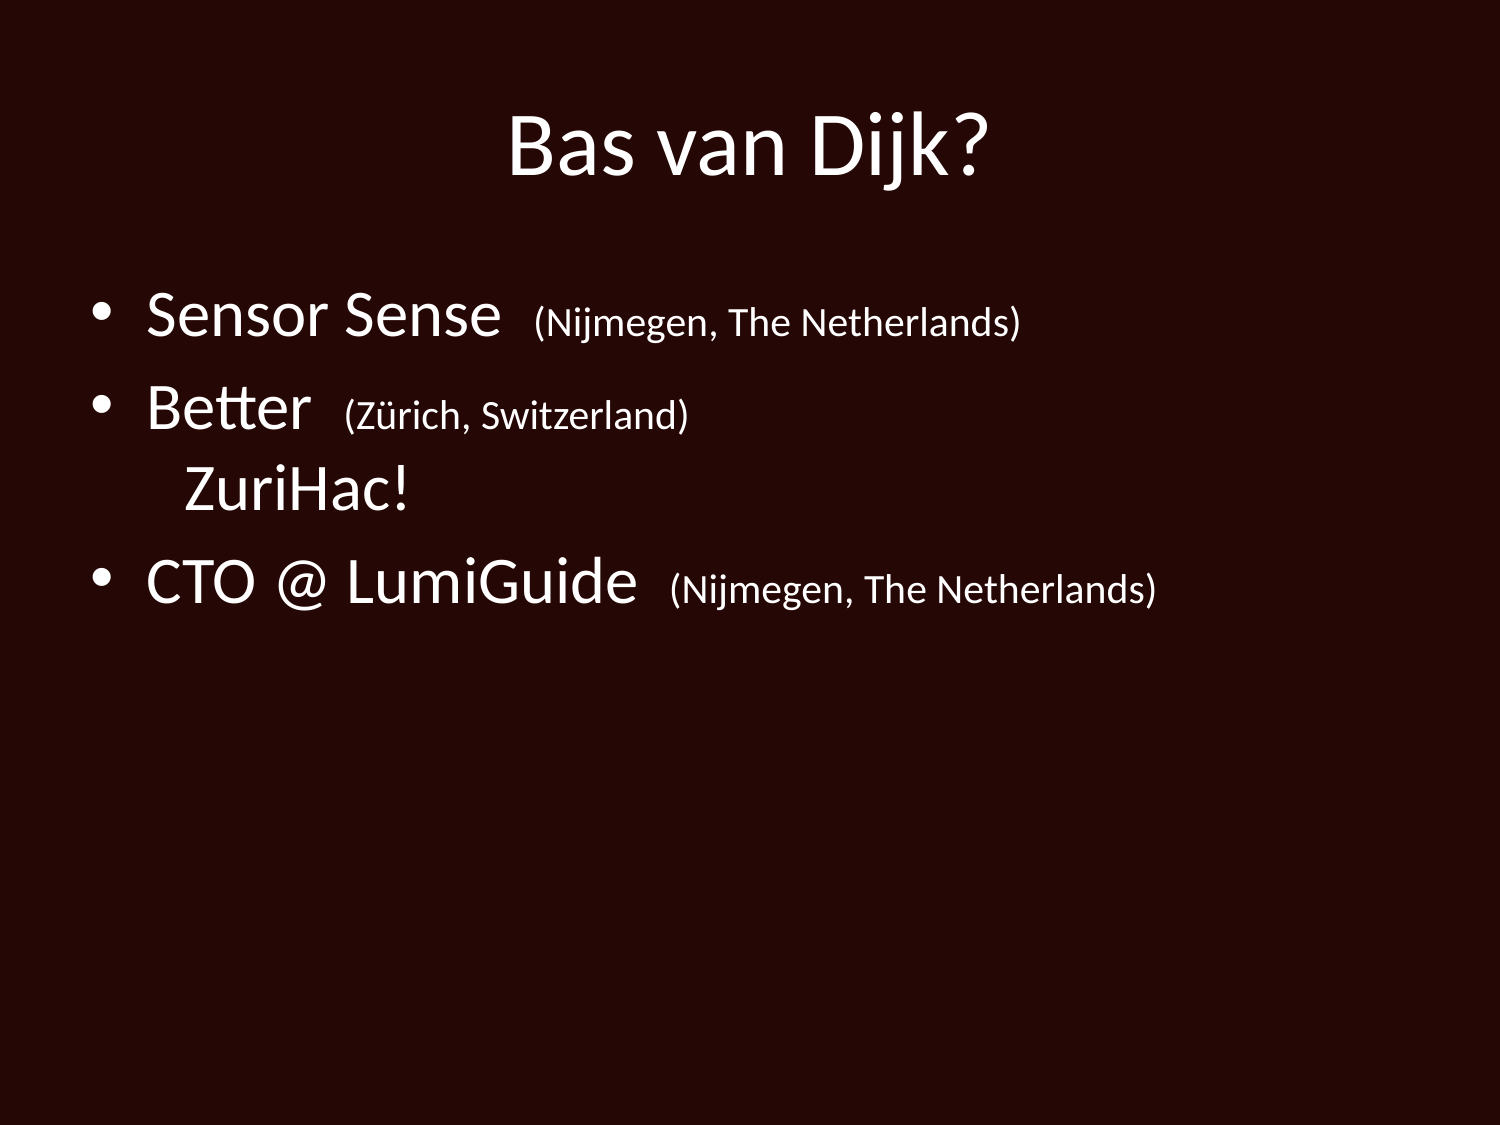

# Bas van Dijk?
Sensor Sense  (Nijmegen, The Netherlands)
Better  (Zürich, Switzerland)
    ZuriHac!
CTO @ LumiGuide  (Nijmegen, The Netherlands)